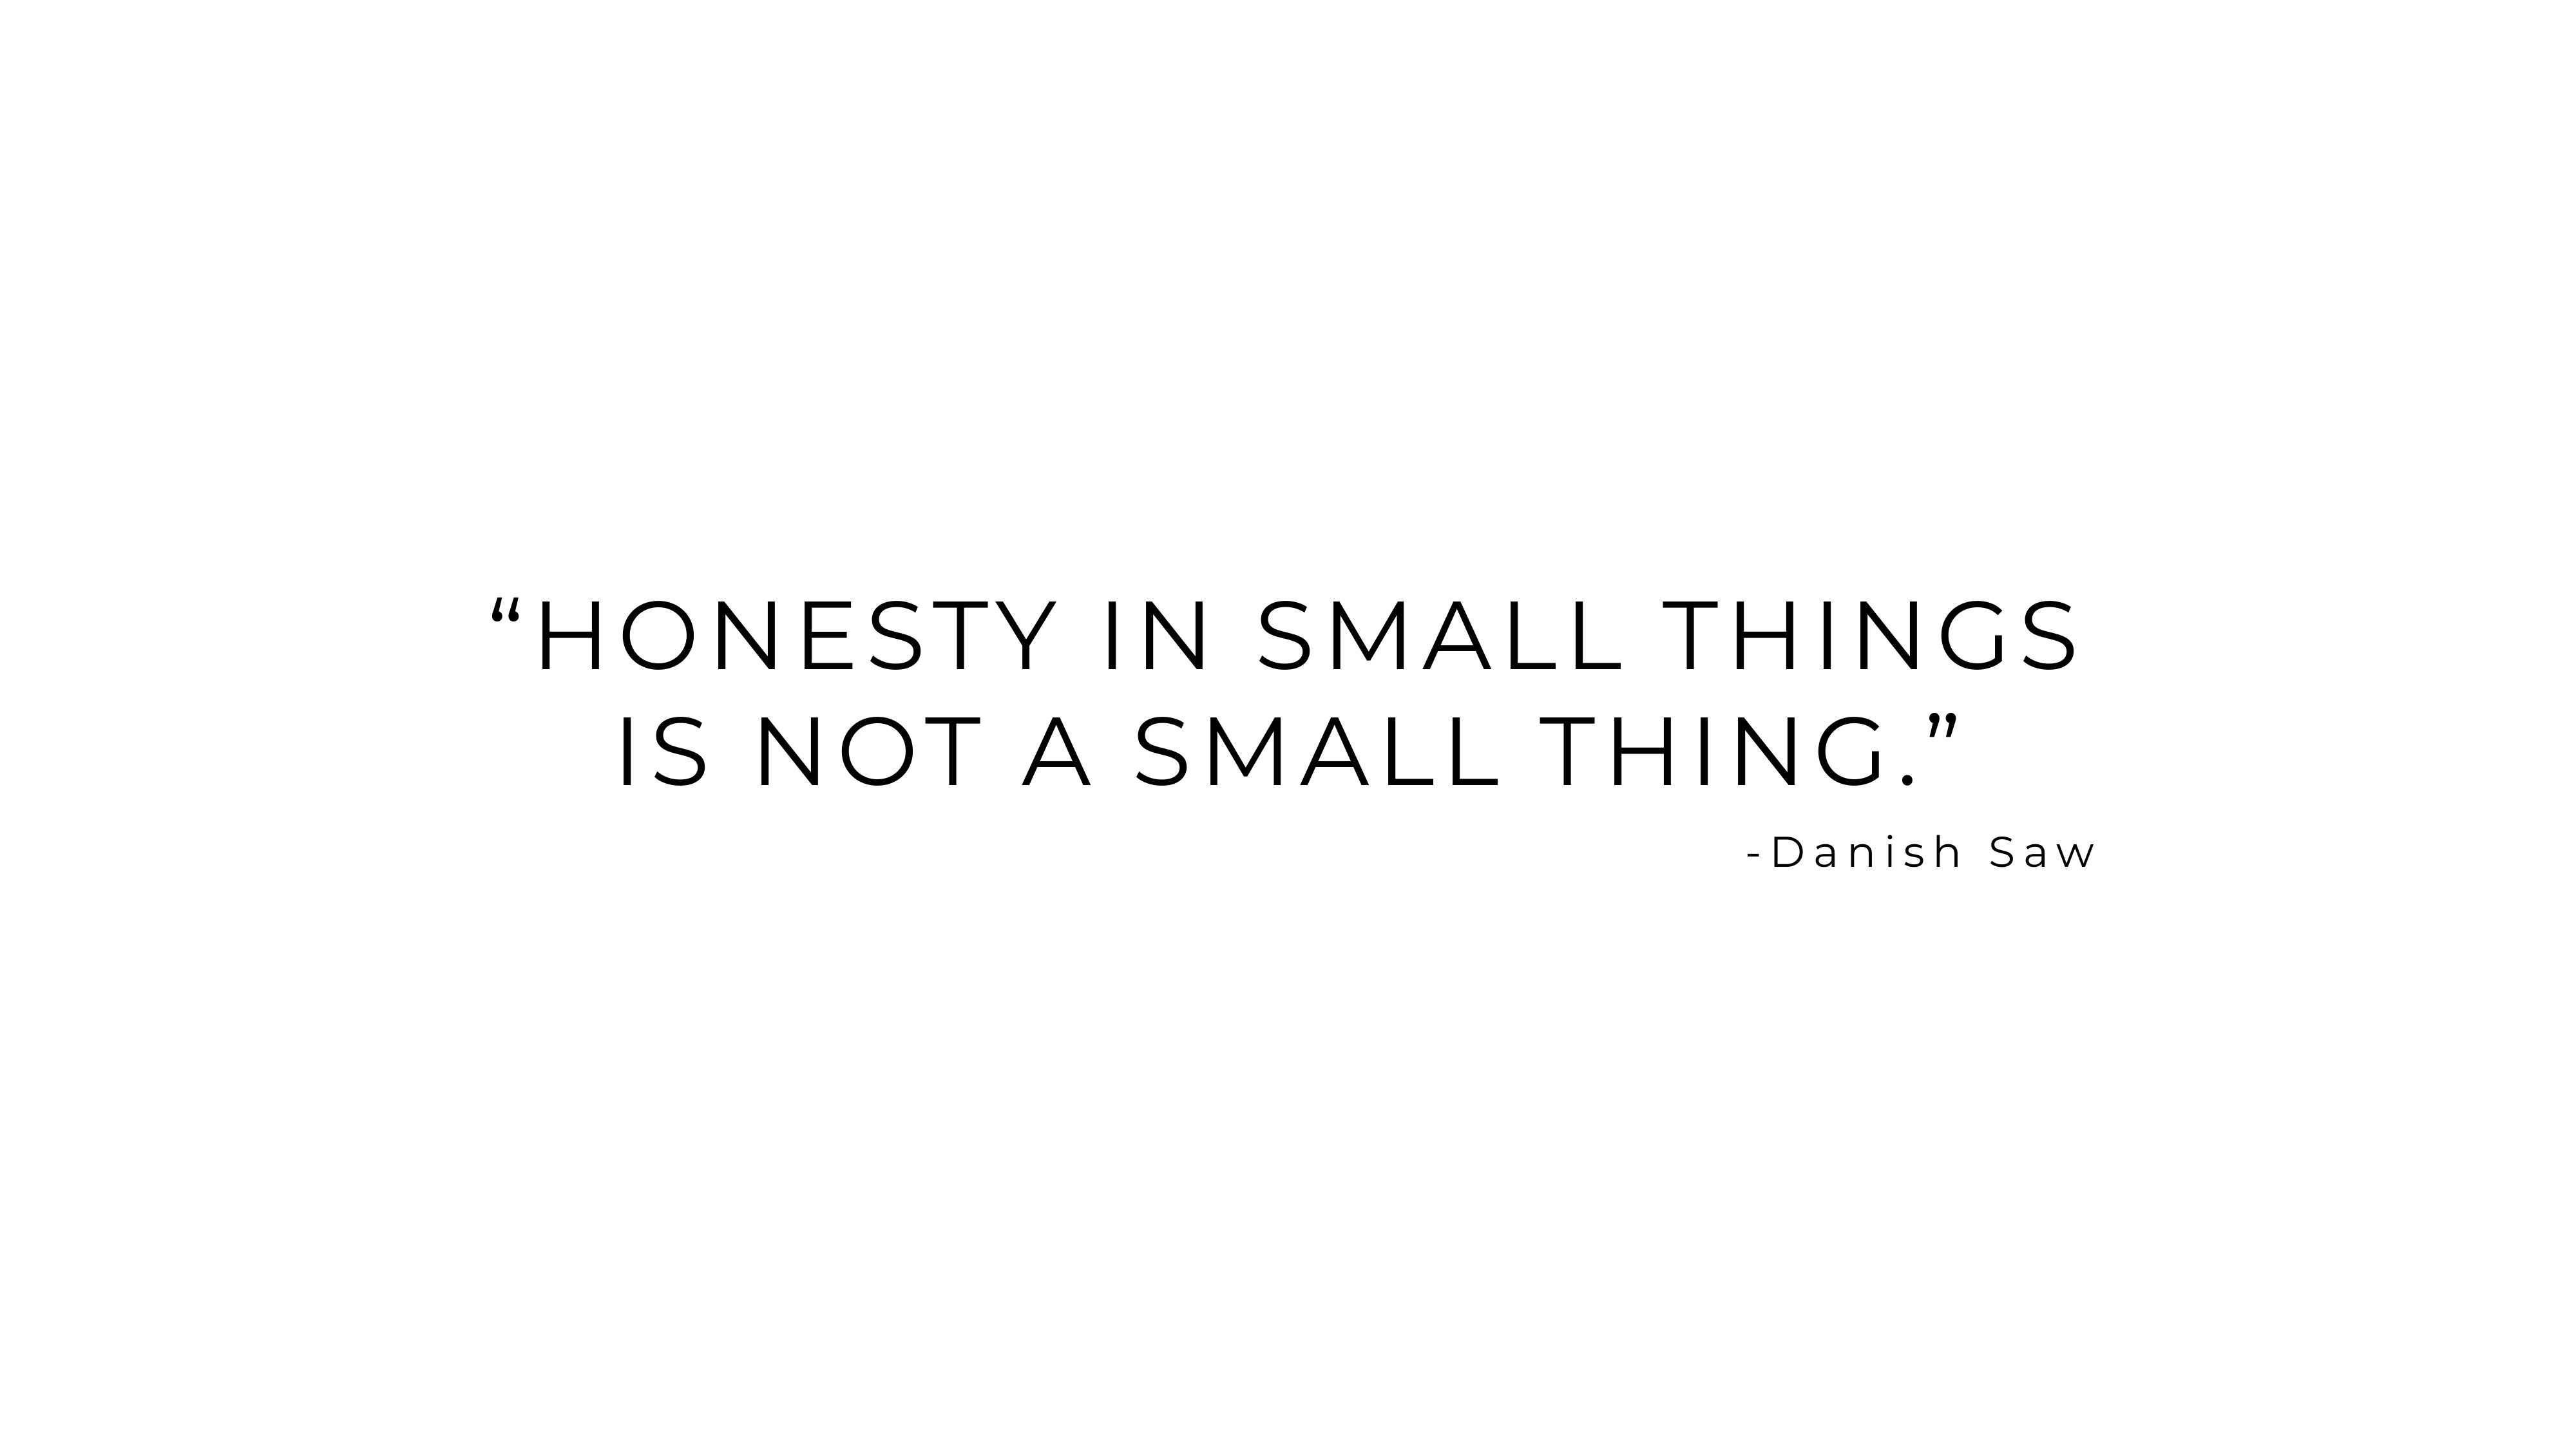

“Honesty in small things is not a small thing.”
-Danish Saw